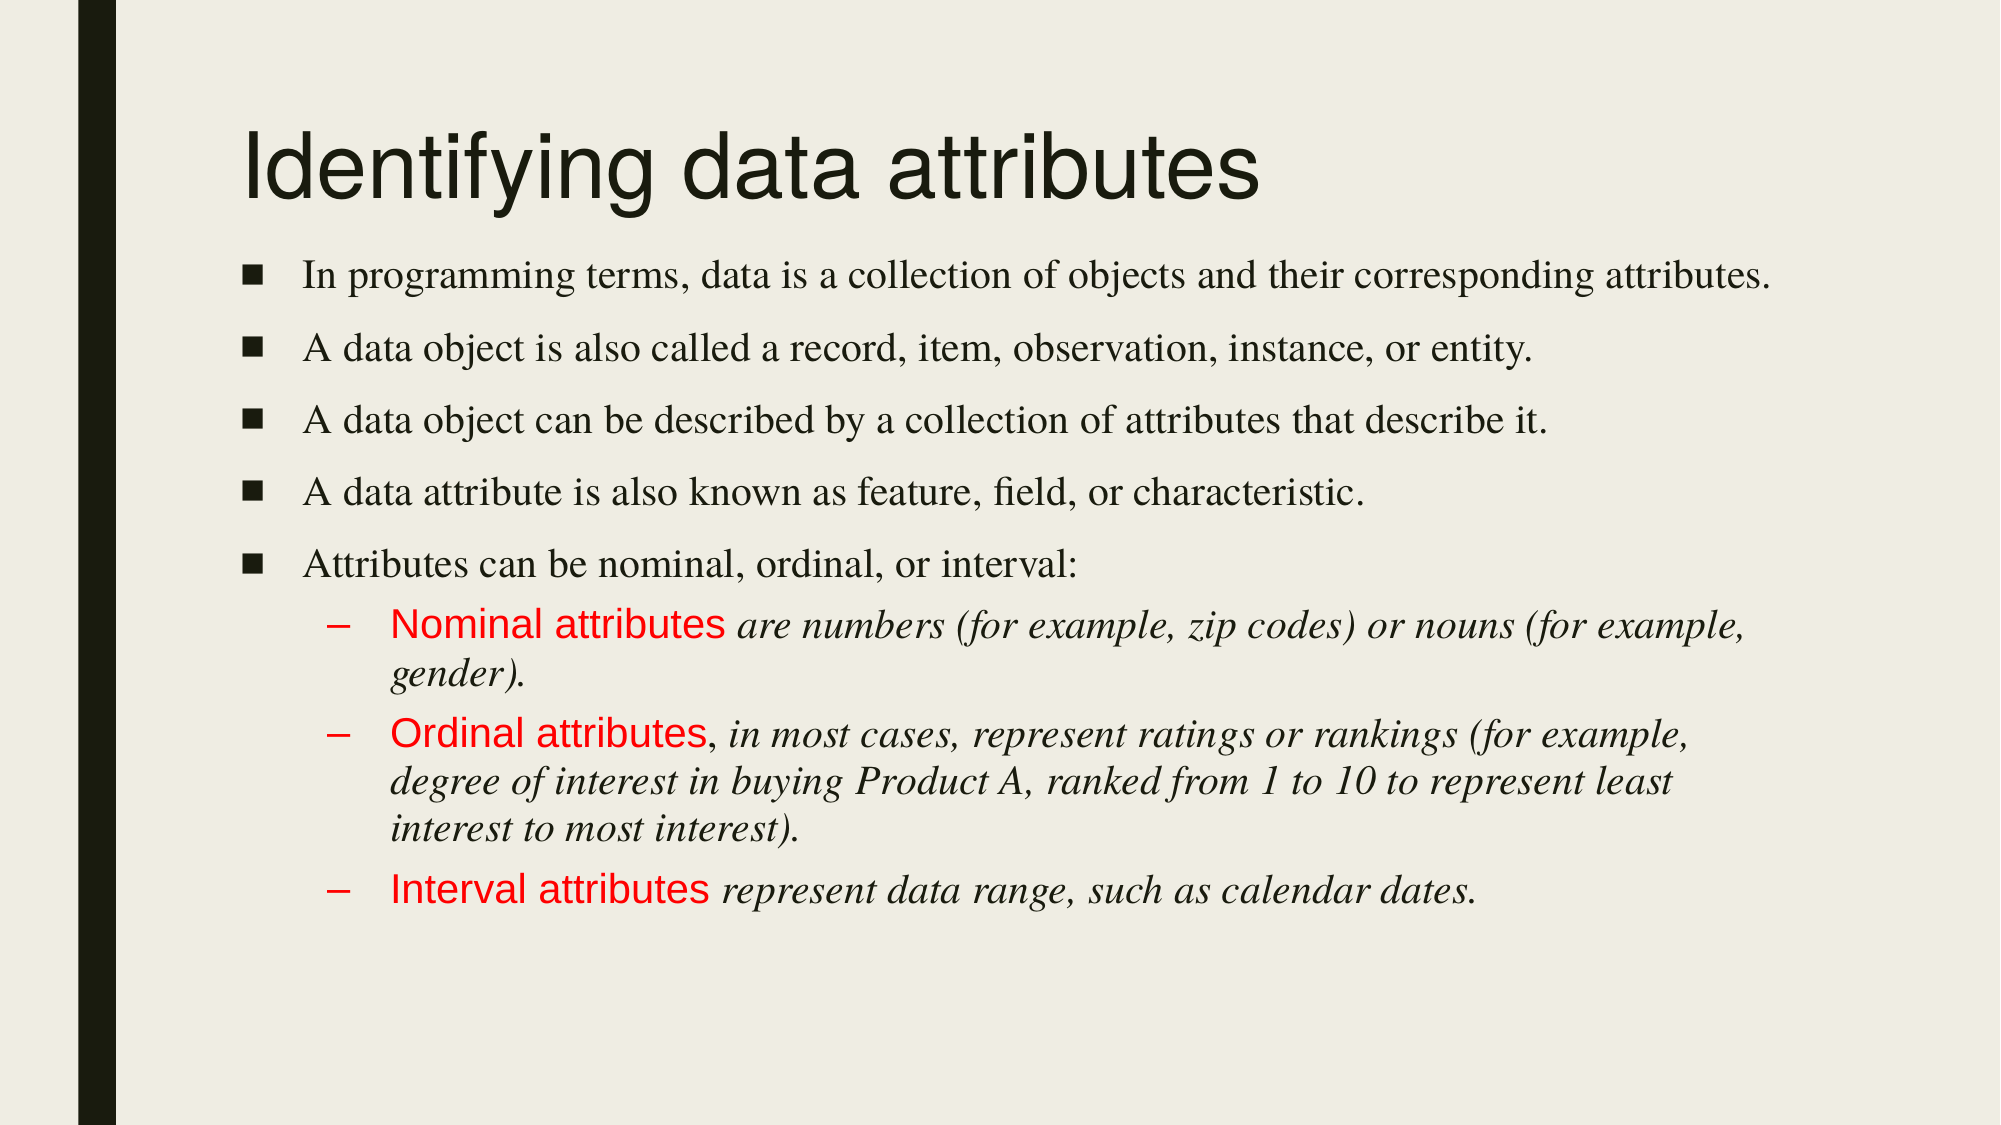

# Identifying data attributes
In programming terms, data is a collection of objects and their corresponding attributes.
A data object is also called a record, item, observation, instance, or entity.
A data object can be described by a collection of attributes that describe it.
A data attribute is also known as feature, field, or characteristic.
Attributes can be nominal, ordinal, or interval:
Nominal attributes are numbers (for example, zip codes) or nouns (for example, gender).
Ordinal attributes, in most cases, represent ratings or rankings (for example, degree of interest in buying Product A, ranked from 1 to 10 to represent least interest to most interest).
Interval attributes represent data range, such as calendar dates.